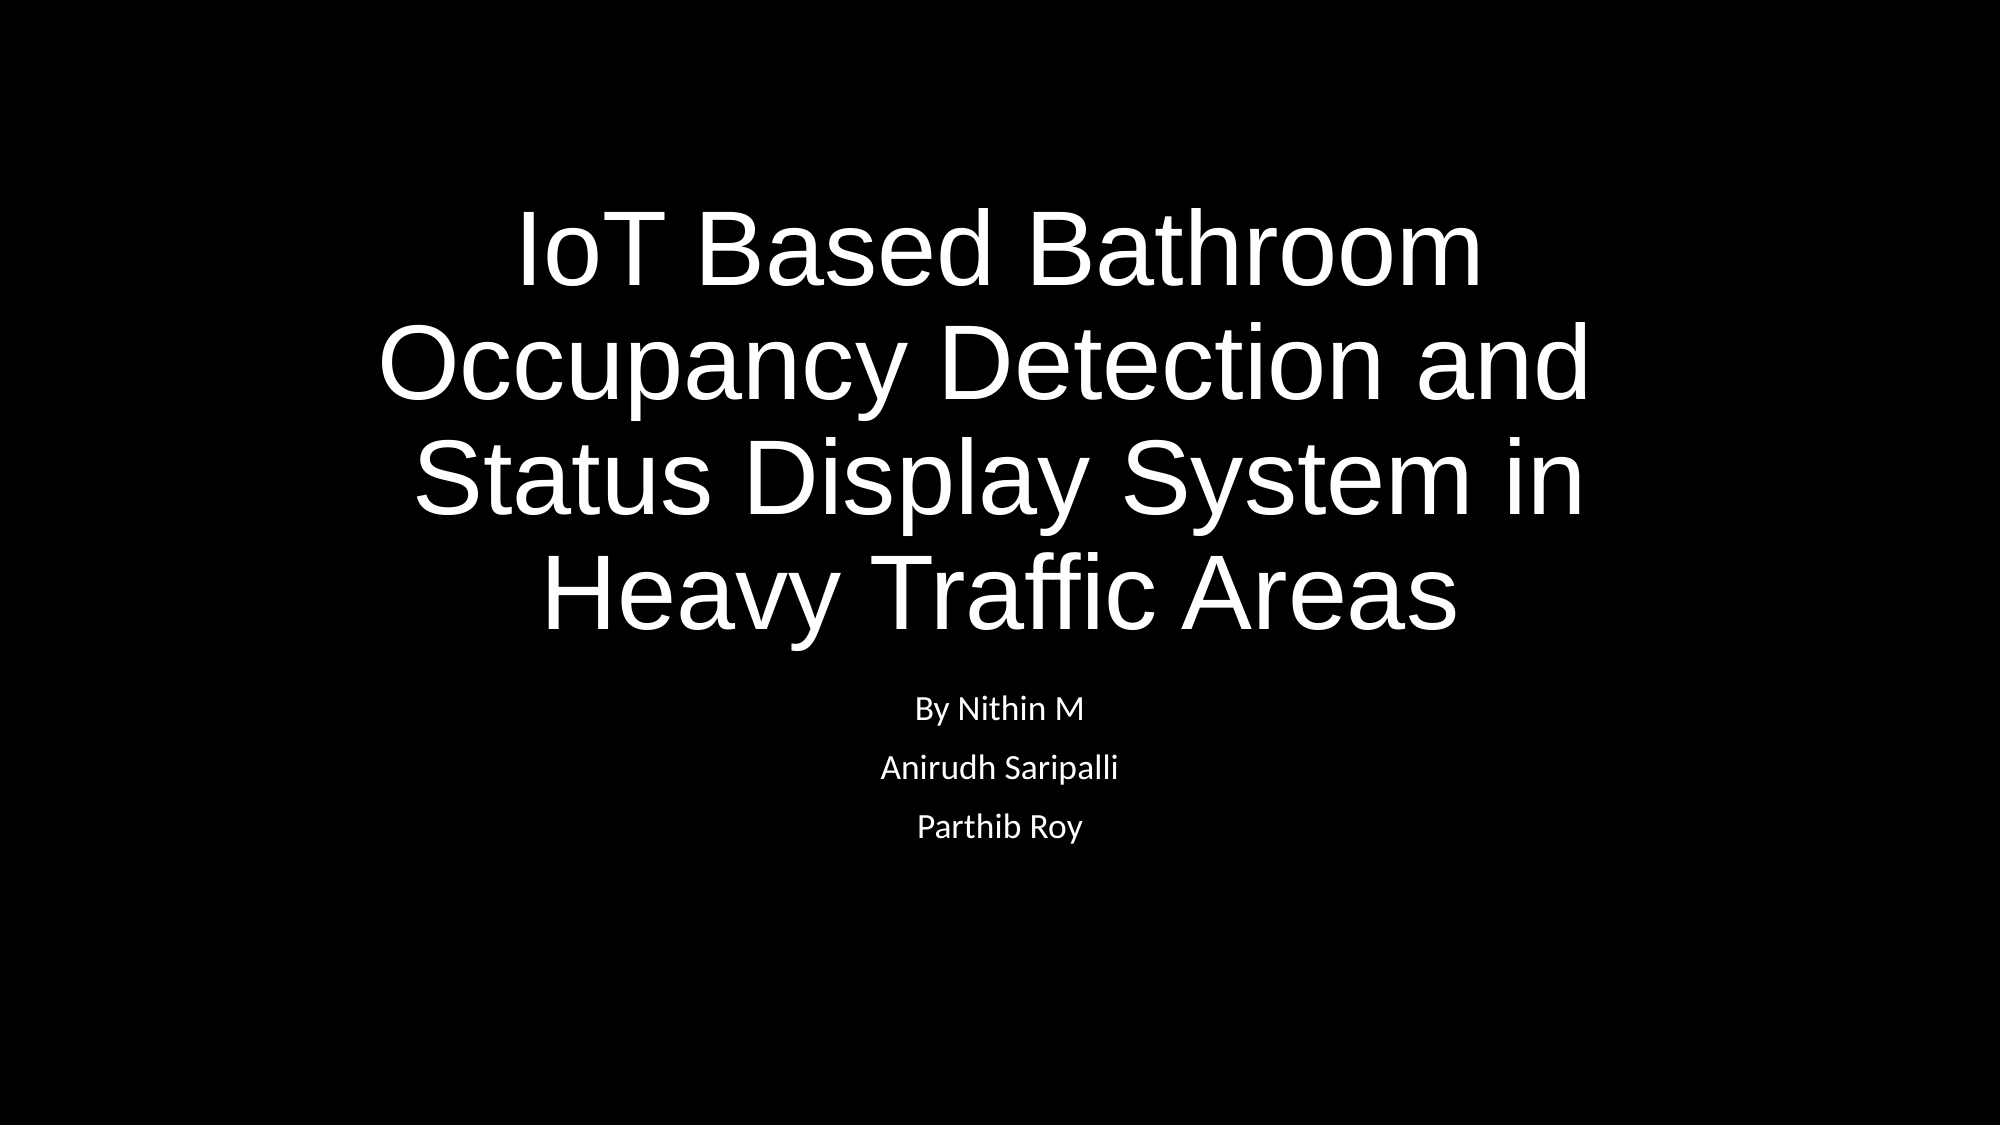

# IoT Based Bathroom Occupancy Detection and Status Display System in Heavy Traffic Areas
By Nithin M
Anirudh Saripalli
Parthib Roy